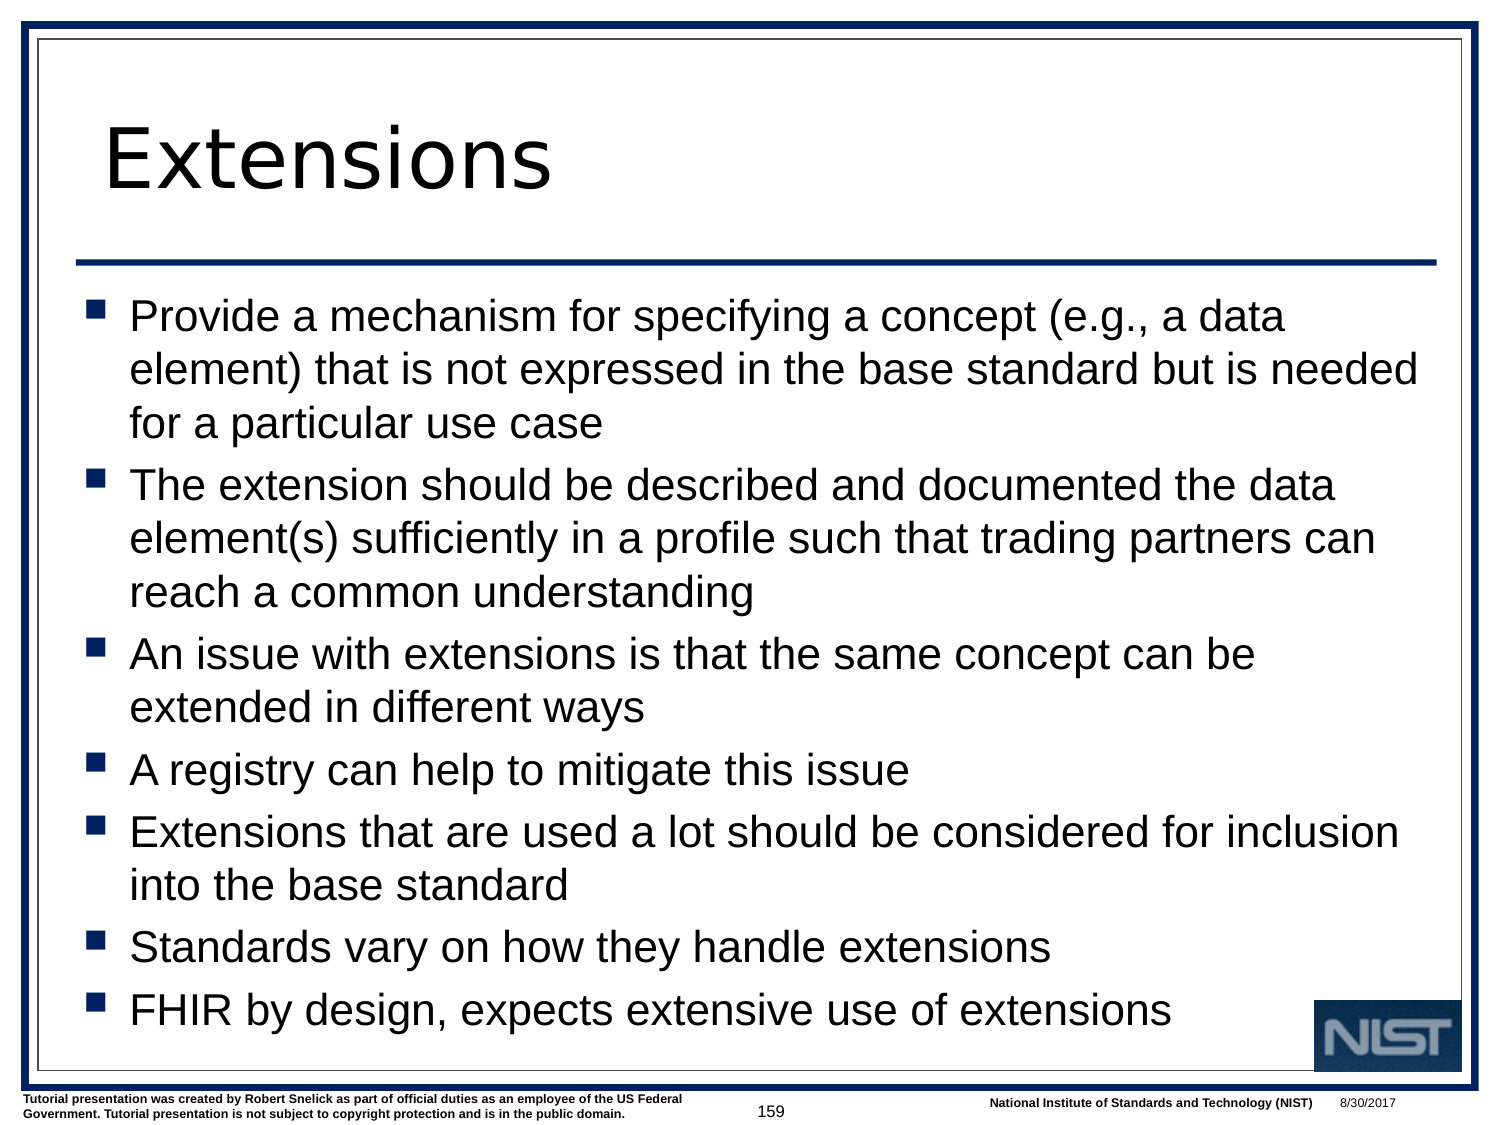

# Extensions
Provide a mechanism for specifying a concept (e.g., a data element) that is not expressed in the base standard but is needed for a particular use case
The extension should be described and documented the data element(s) sufficiently in a profile such that trading partners can reach a common understanding
An issue with extensions is that the same concept can be extended in different ways
A registry can help to mitigate this issue
Extensions that are used a lot should be considered for inclusion into the base standard
Standards vary on how they handle extensions
FHIR by design, expects extensive use of extensions
159
8/30/2017